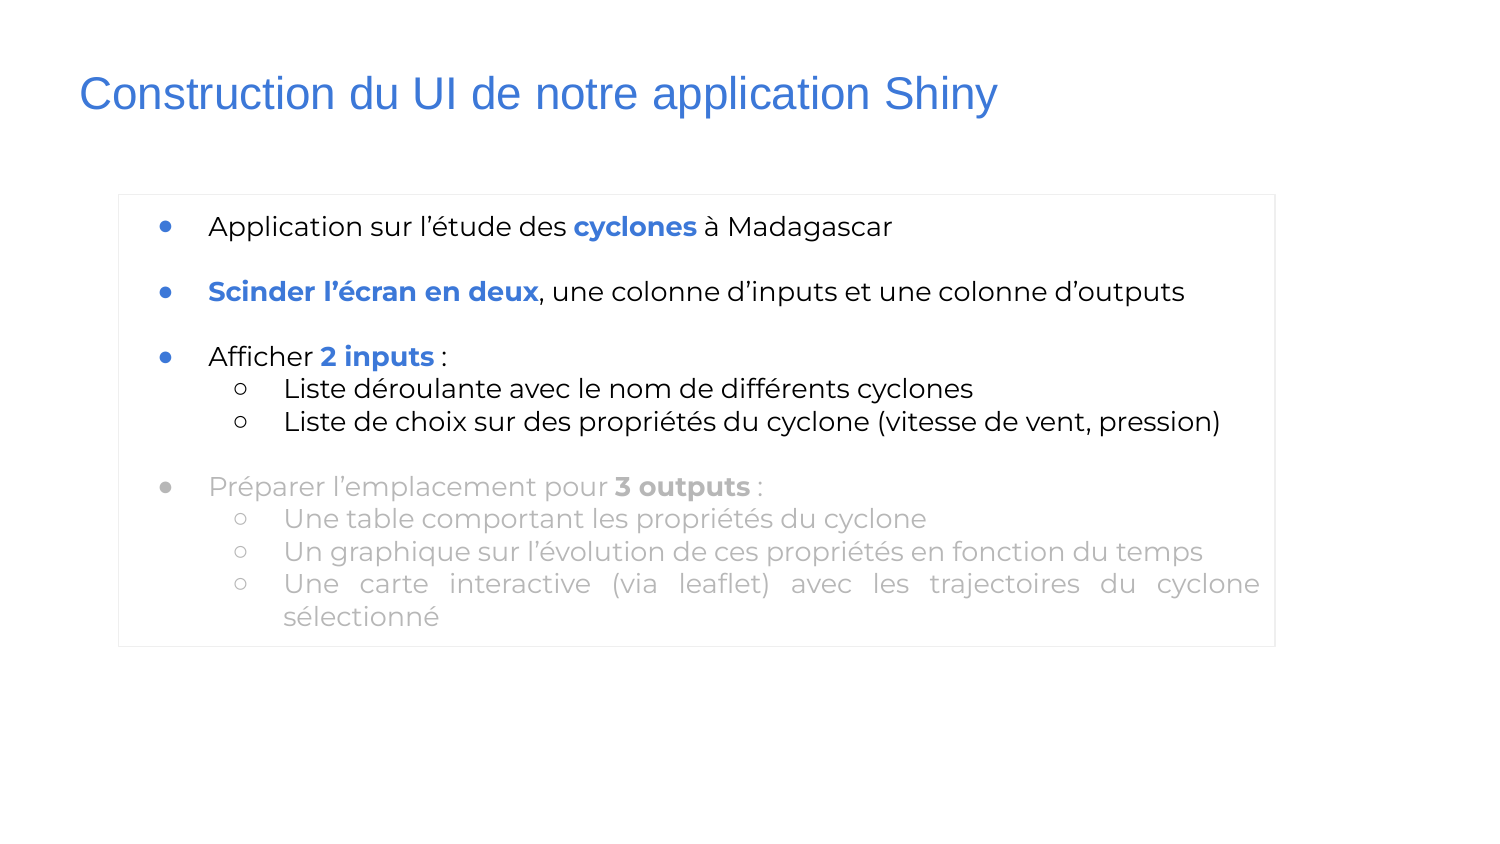

# Construction du UI de notre application Shiny
Application sur l’étude des cyclones à Madagascar

Scinder l’écran en deux, une colonne d’inputs et une colonne d’outputs

Afficher 2 inputs :
Liste déroulante avec le nom de différents cyclones
Liste de choix sur des propriétés du cyclone (vitesse de vent, pression)

Préparer l’emplacement pour 3 outputs :
Une table comportant les propriétés du cyclone
Un graphique sur l’évolution de ces propriétés en fonction du temps
Une carte interactive (via leaflet) avec les trajectoires du cyclone sélectionné